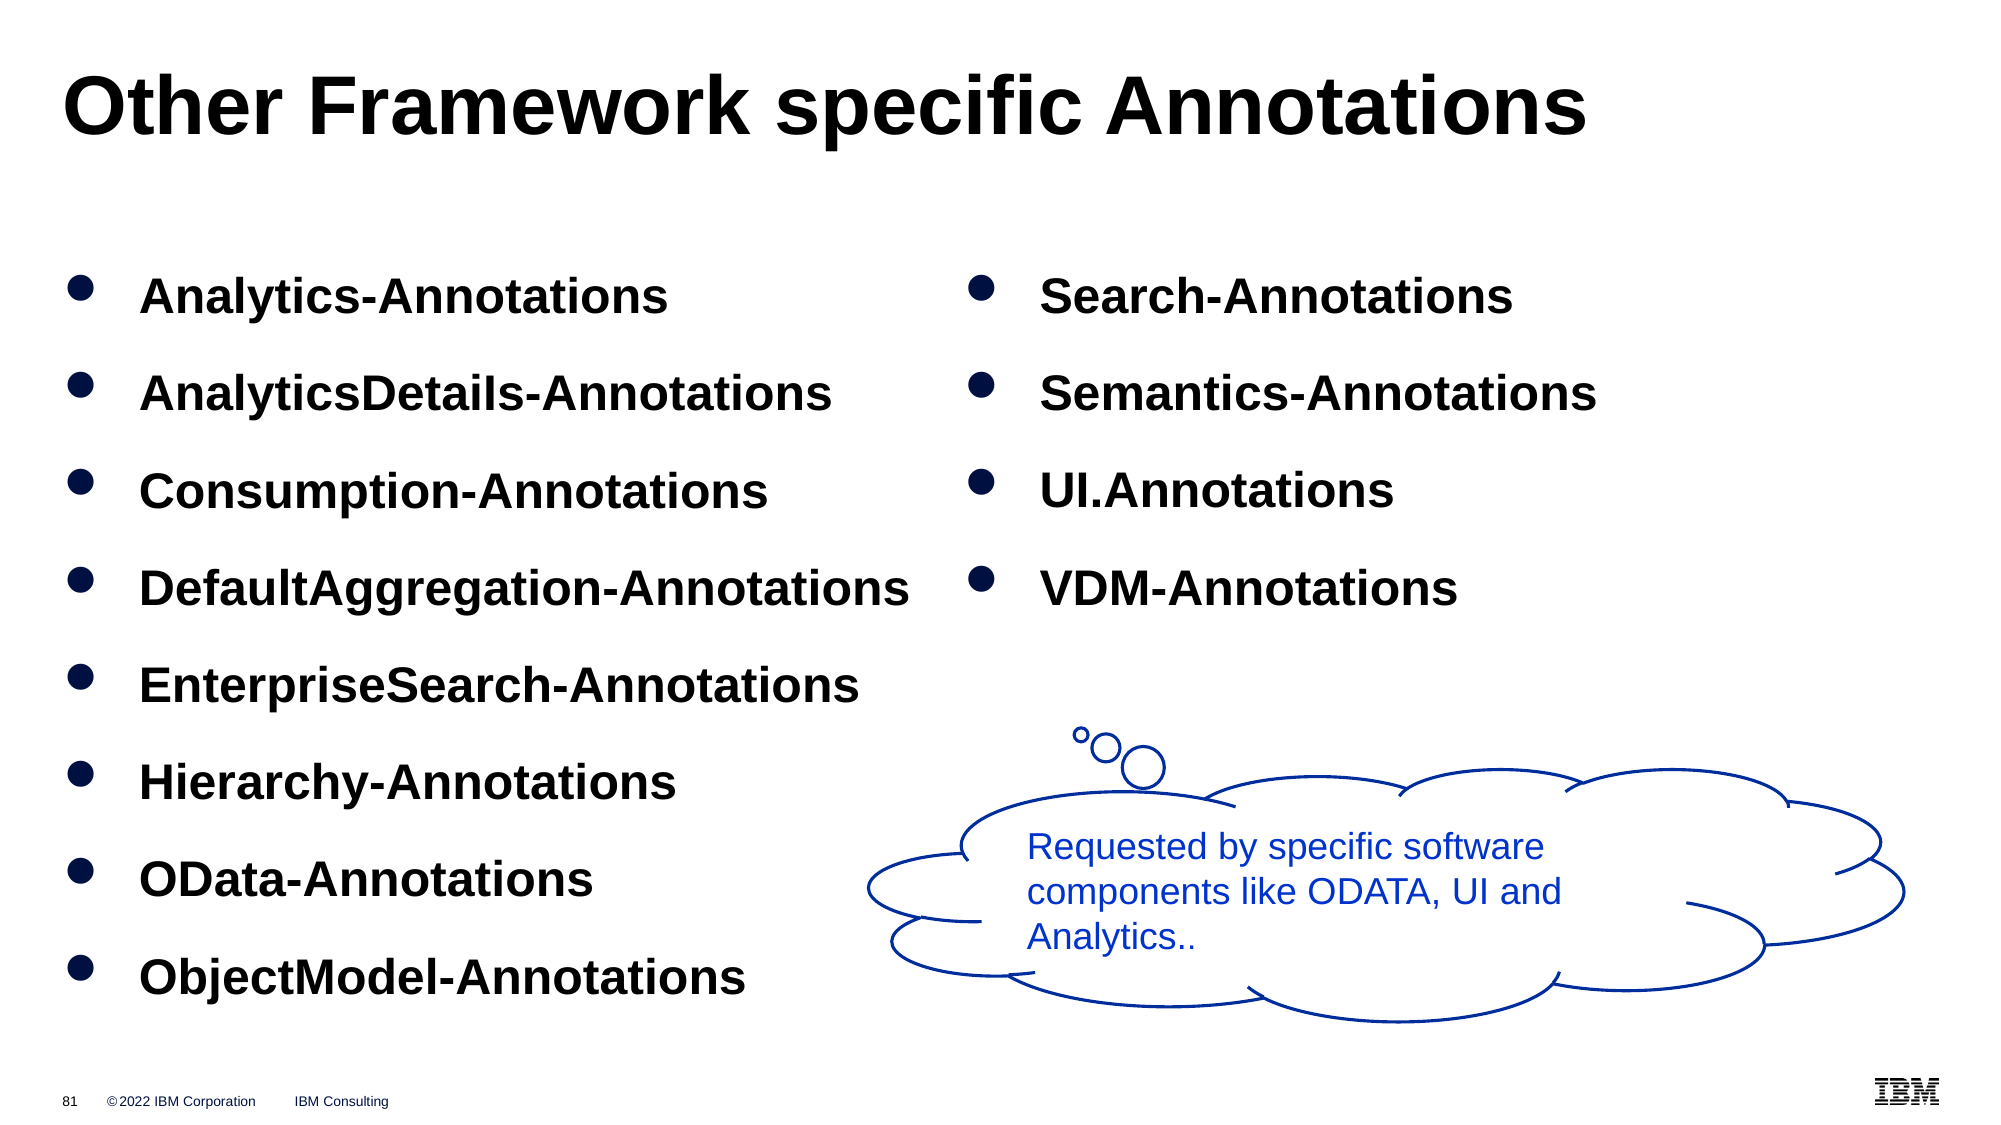

# Other Framework specific Annotations
Analytics-Annotations
AnalyticsDetaiIs-Annotations
Consumption-Annotations
DefaultAggregation-Annotations
EnterpriseSearch-Annotations
Hierarchy-Annotations
OData-Annotations
ObjectModel-Annotations

Search-Annotations
Semantics-Annotations
UI.Annotations
VDM-Annotations
Requested by specific software components like ODATA, UI and Analytics..